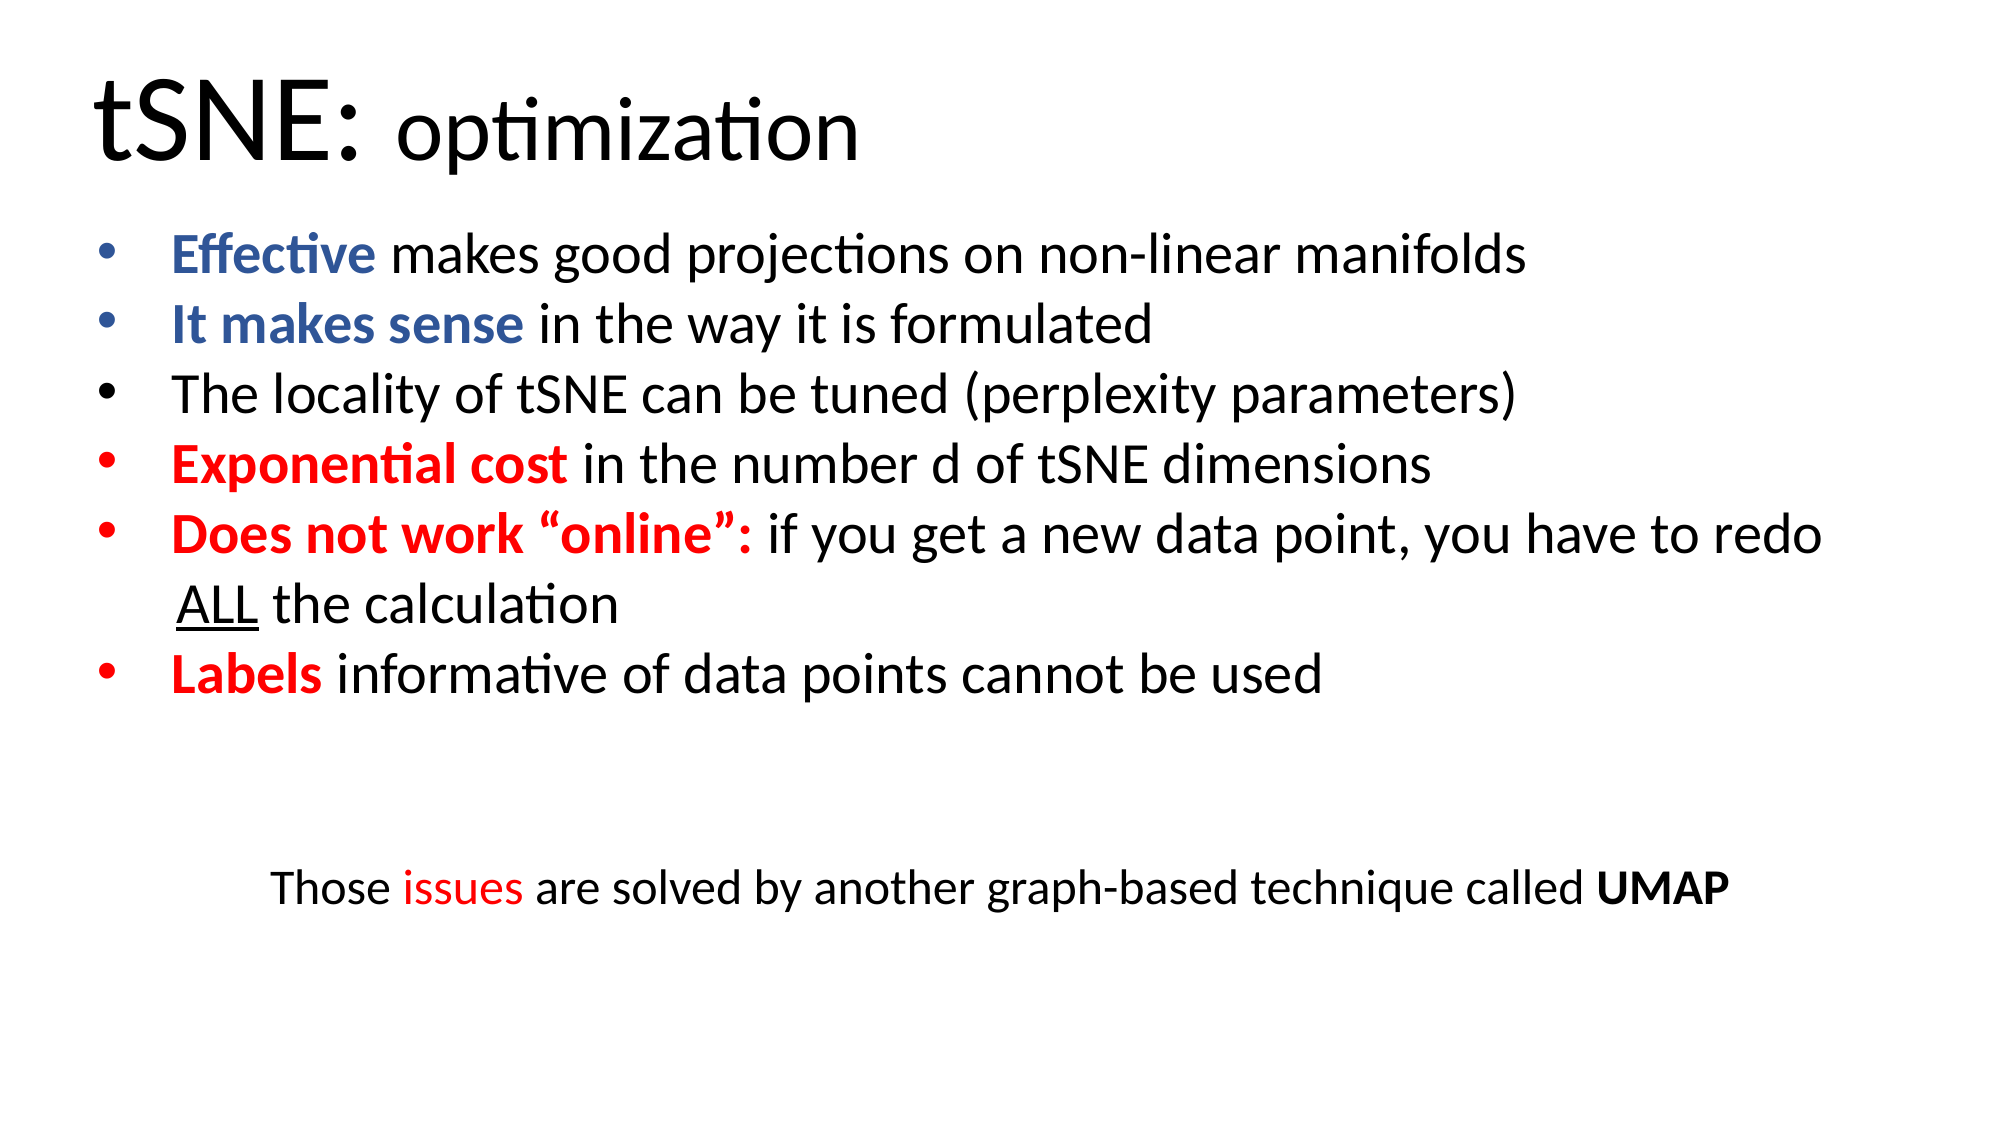

tSNE: optimization
Effective makes good projections on non-linear manifolds
It makes sense in the way it is formulated
The locality of tSNE can be tuned (perplexity parameters)
Exponential cost in the number d of tSNE dimensions
Does not work “online”: if you get a new data point, you have to redo
      ALL the calculation
Labels informative of data points cannot be used
Those issues are solved by another graph-based technique called UMAP